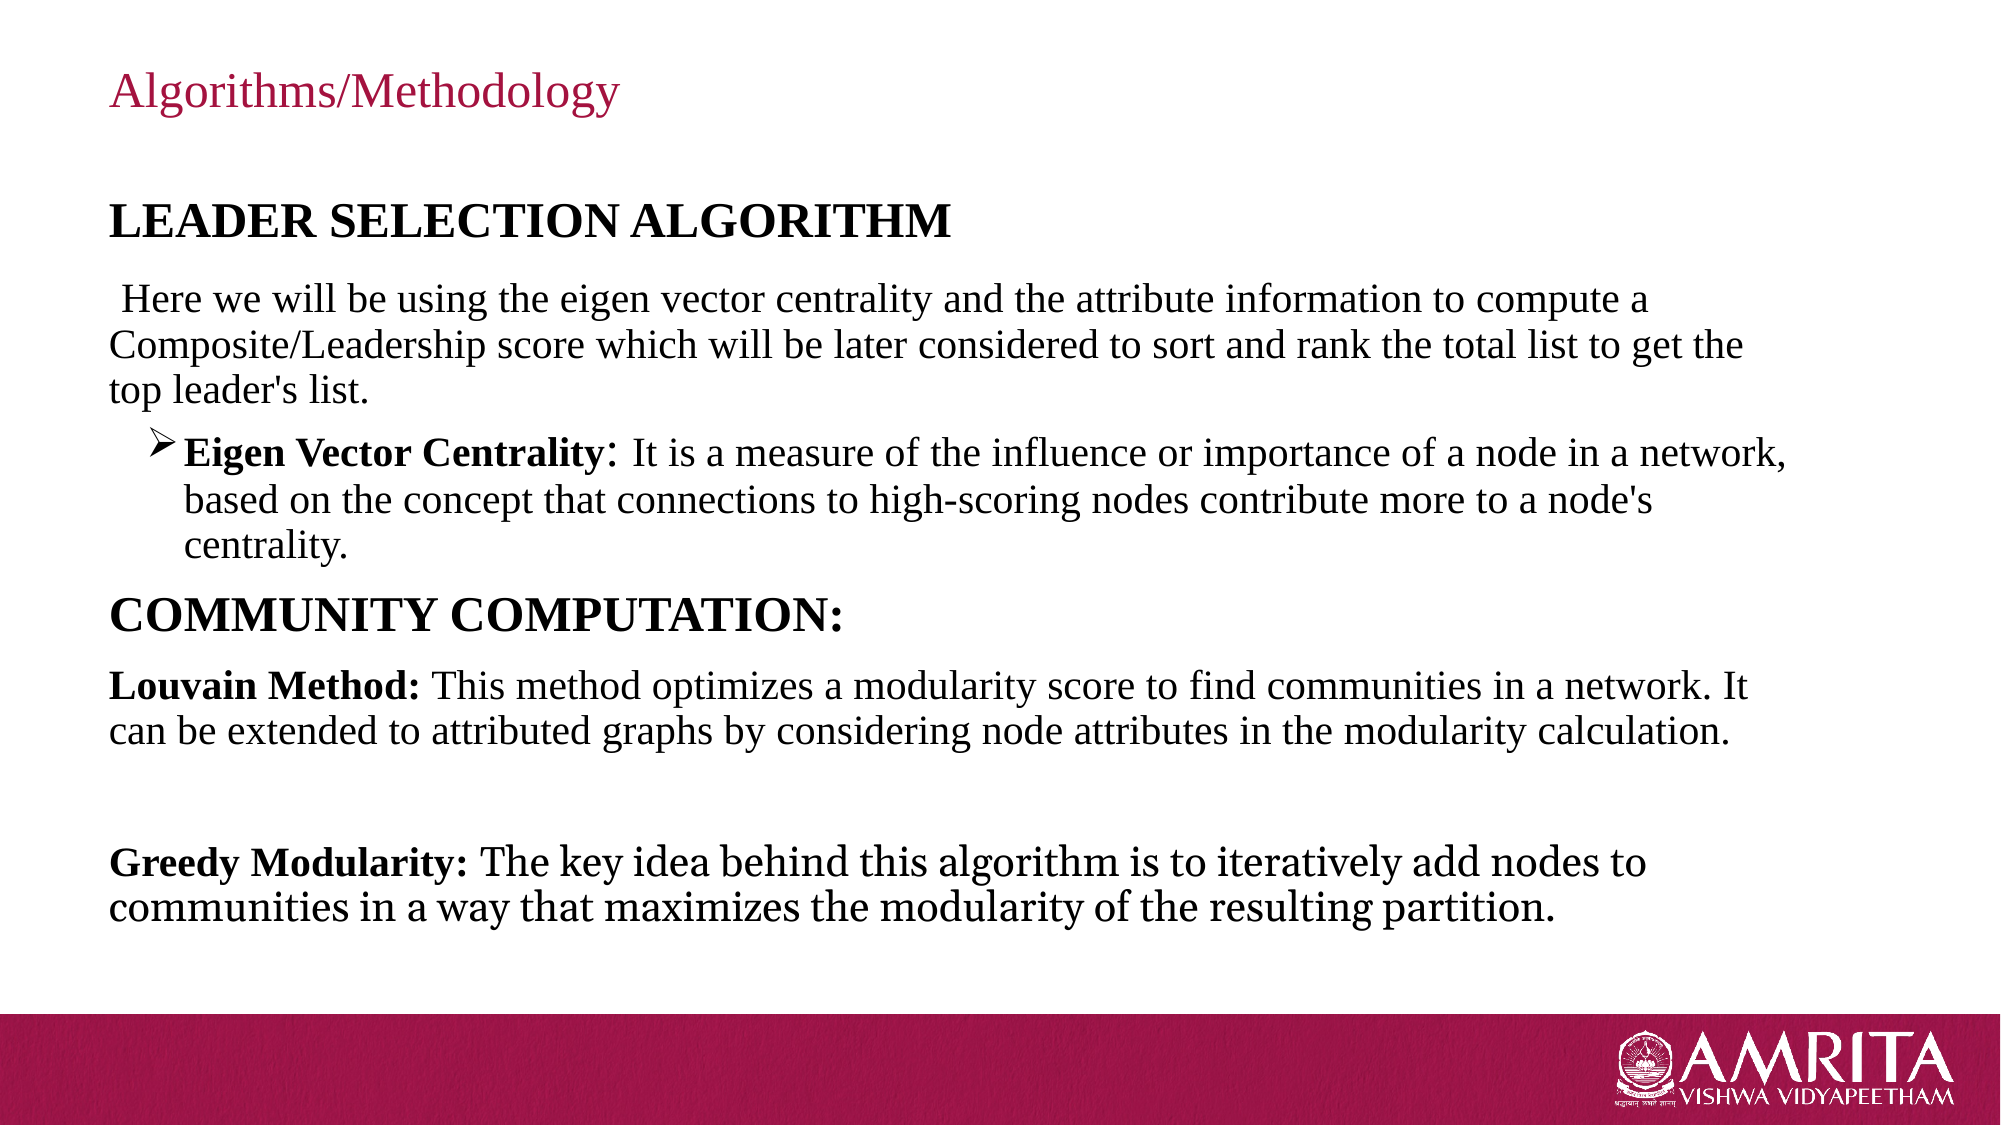

# Algorithms/Methodology
LEADER SELECTION ALGORITHM
 Here we will be using the eigen vector centrality and the attribute information to compute a Composite/Leadership score which will be later considered to sort and rank the total list to get the top leader's list.
Eigen Vector Centrality: It is a measure of the influence or importance of a node in a network, based on the concept that connections to high-scoring nodes contribute more to a node's centrality.
COMMUNITY COMPUTATION:
Louvain Method: This method optimizes a modularity score to find communities in a network. It can be extended to attributed graphs by considering node attributes in the modularity calculation.

Greedy Modularity: The key idea behind this algorithm is to iteratively add nodes to communities in a way that maximizes the modularity of the resulting partition.